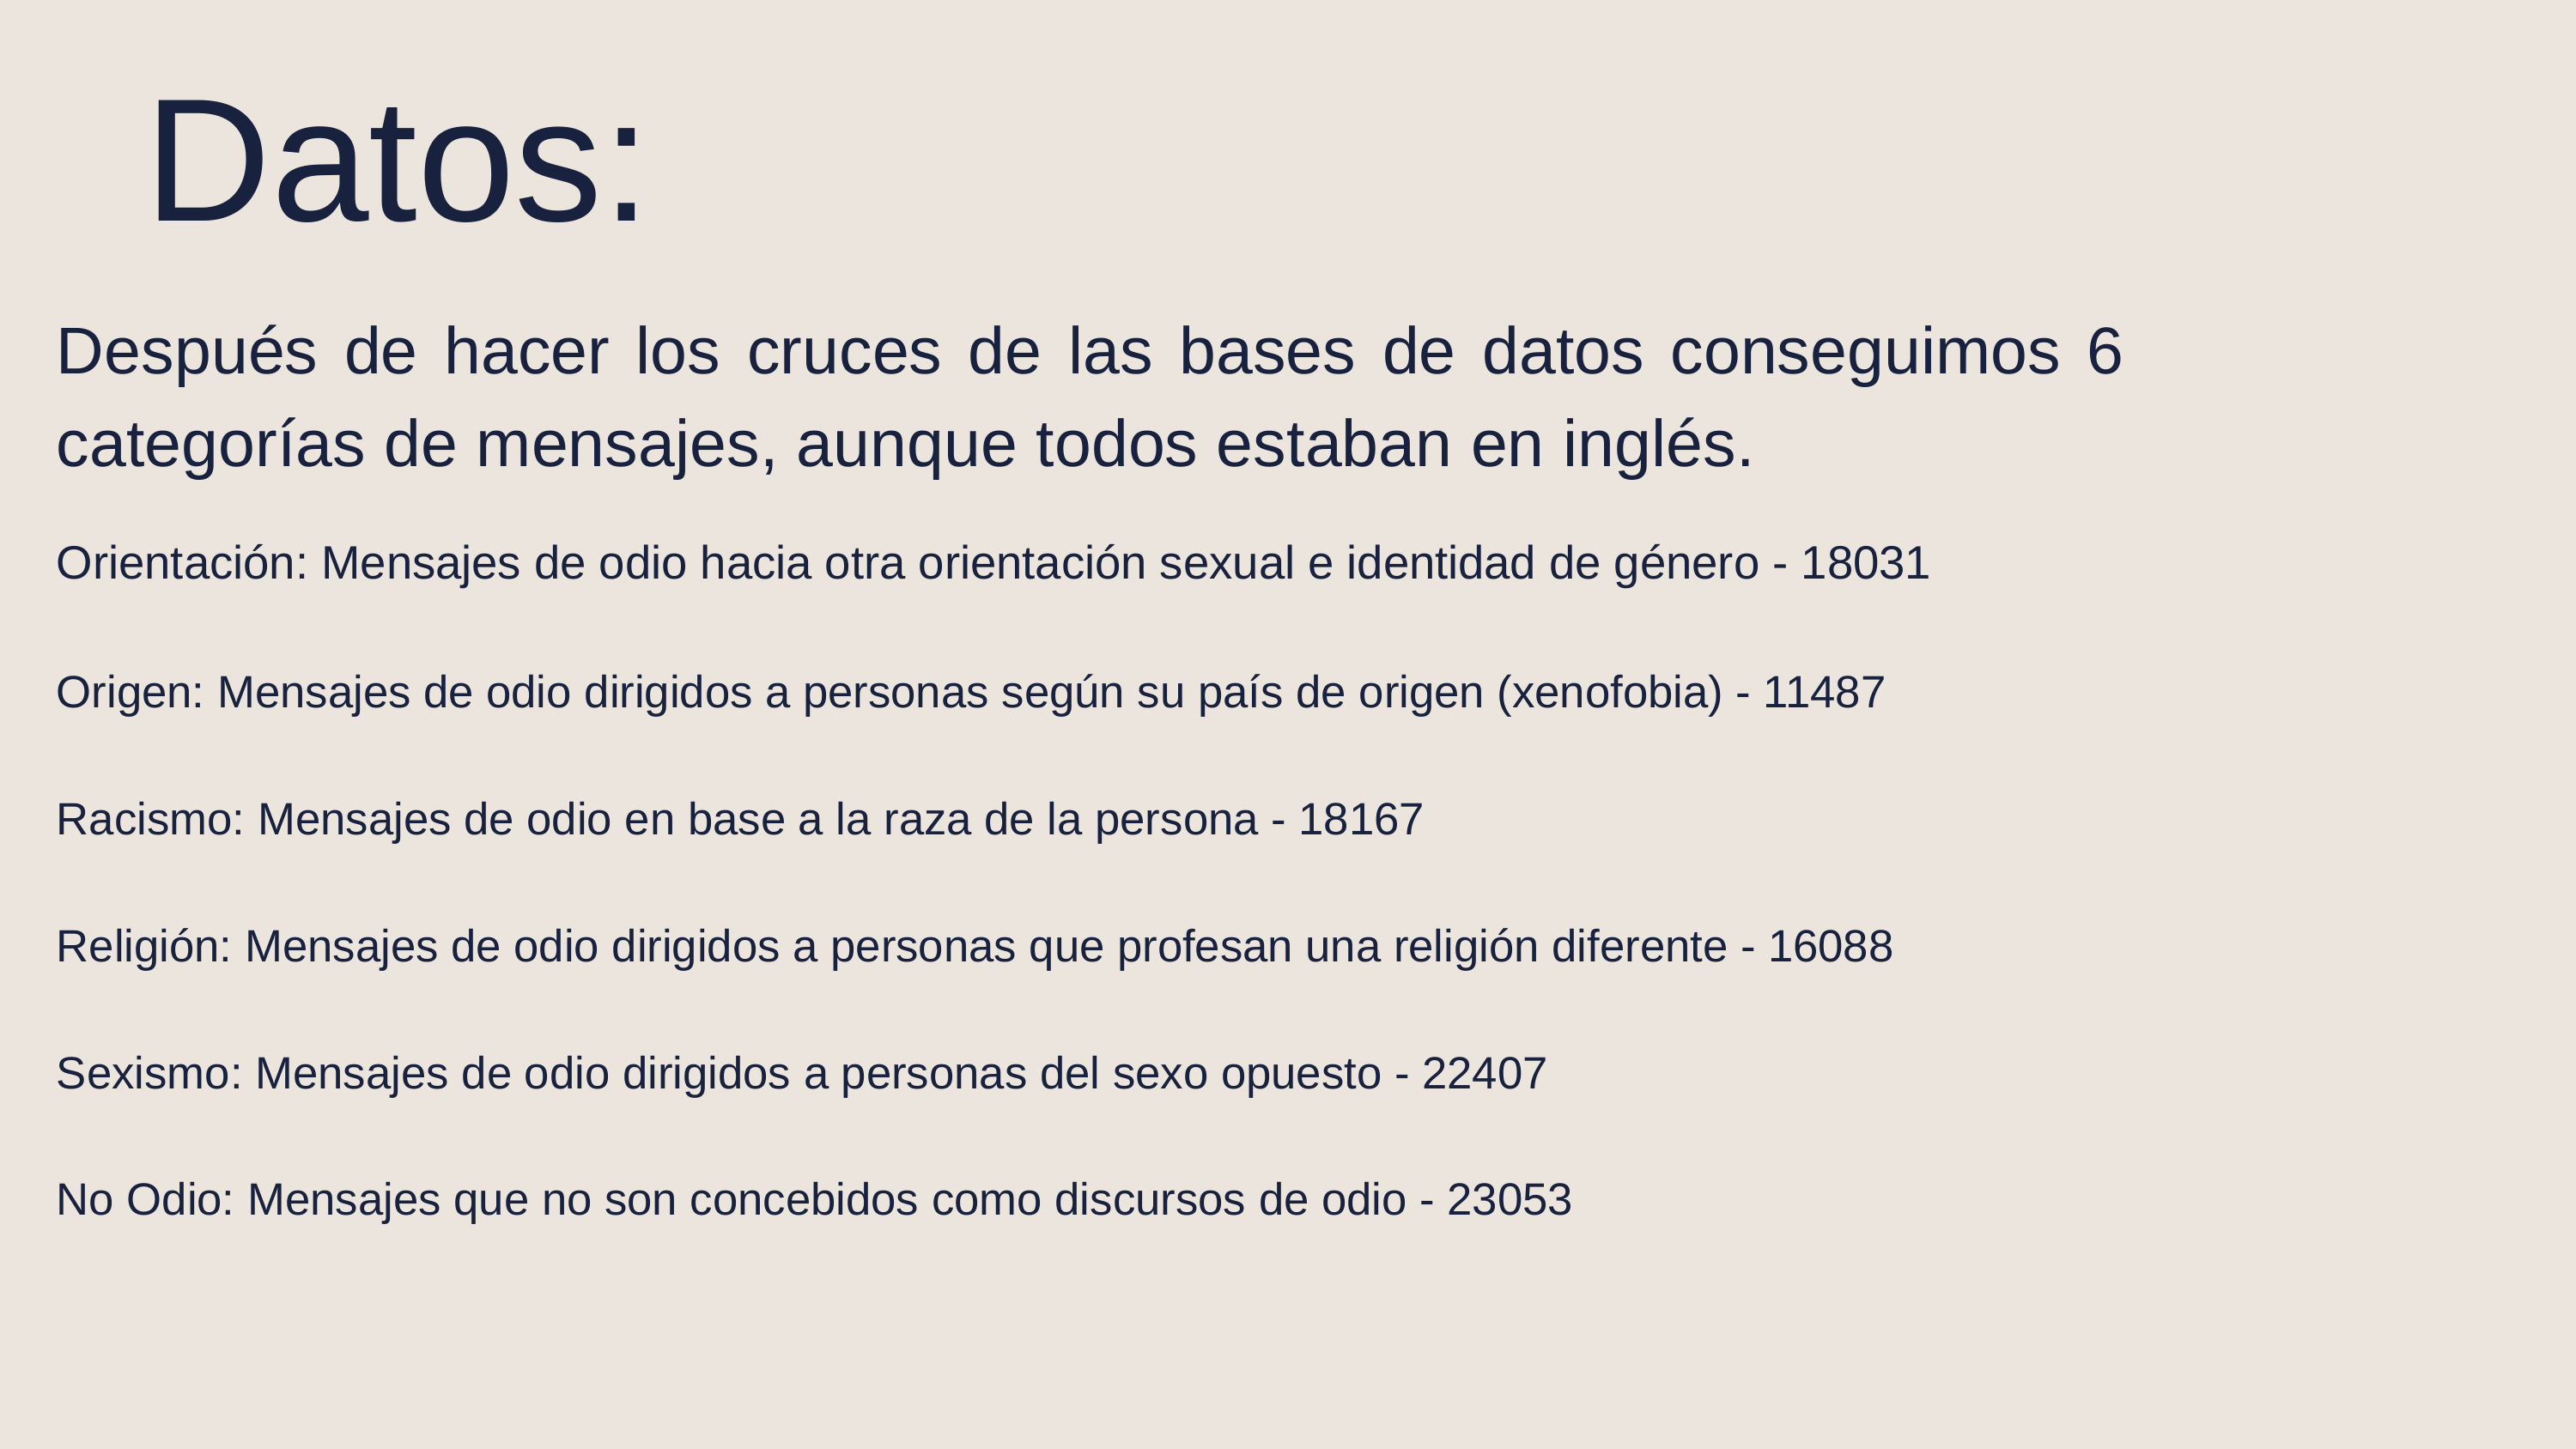

Datos:
Después de hacer los cruces de las bases de datos conseguimos 6 categorías de mensajes, aunque todos estaban en inglés.
Orientación: Mensajes de odio hacia otra orientación sexual e identidad de género - 18031

Origen: Mensajes de odio dirigidos a personas según su país de origen (xenofobia) - 11487

Racismo: Mensajes de odio en base a la raza de la persona - 18167

Religión: Mensajes de odio dirigidos a personas que profesan una religión diferente - 16088

Sexismo: Mensajes de odio dirigidos a personas del sexo opuesto - 22407

No Odio: Mensajes que no son concebidos como discursos de odio - 23053